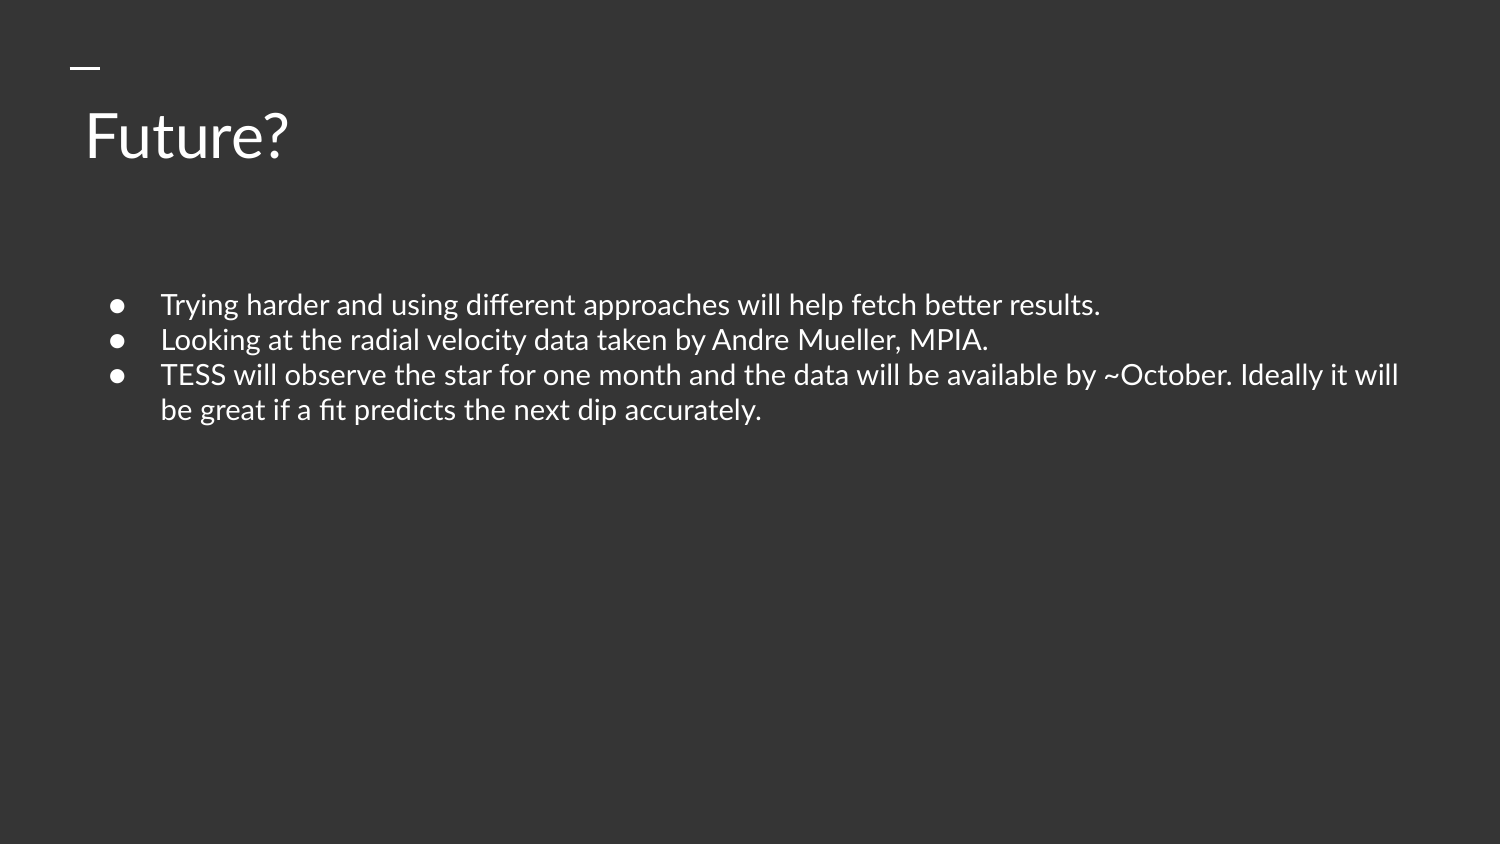

Future?
Trying harder and using different approaches will help fetch better results.
Looking at the radial velocity data taken by Andre Mueller, MPIA.
TESS will observe the star for one month and the data will be available by ~October. Ideally it will be great if a fit predicts the next dip accurately.